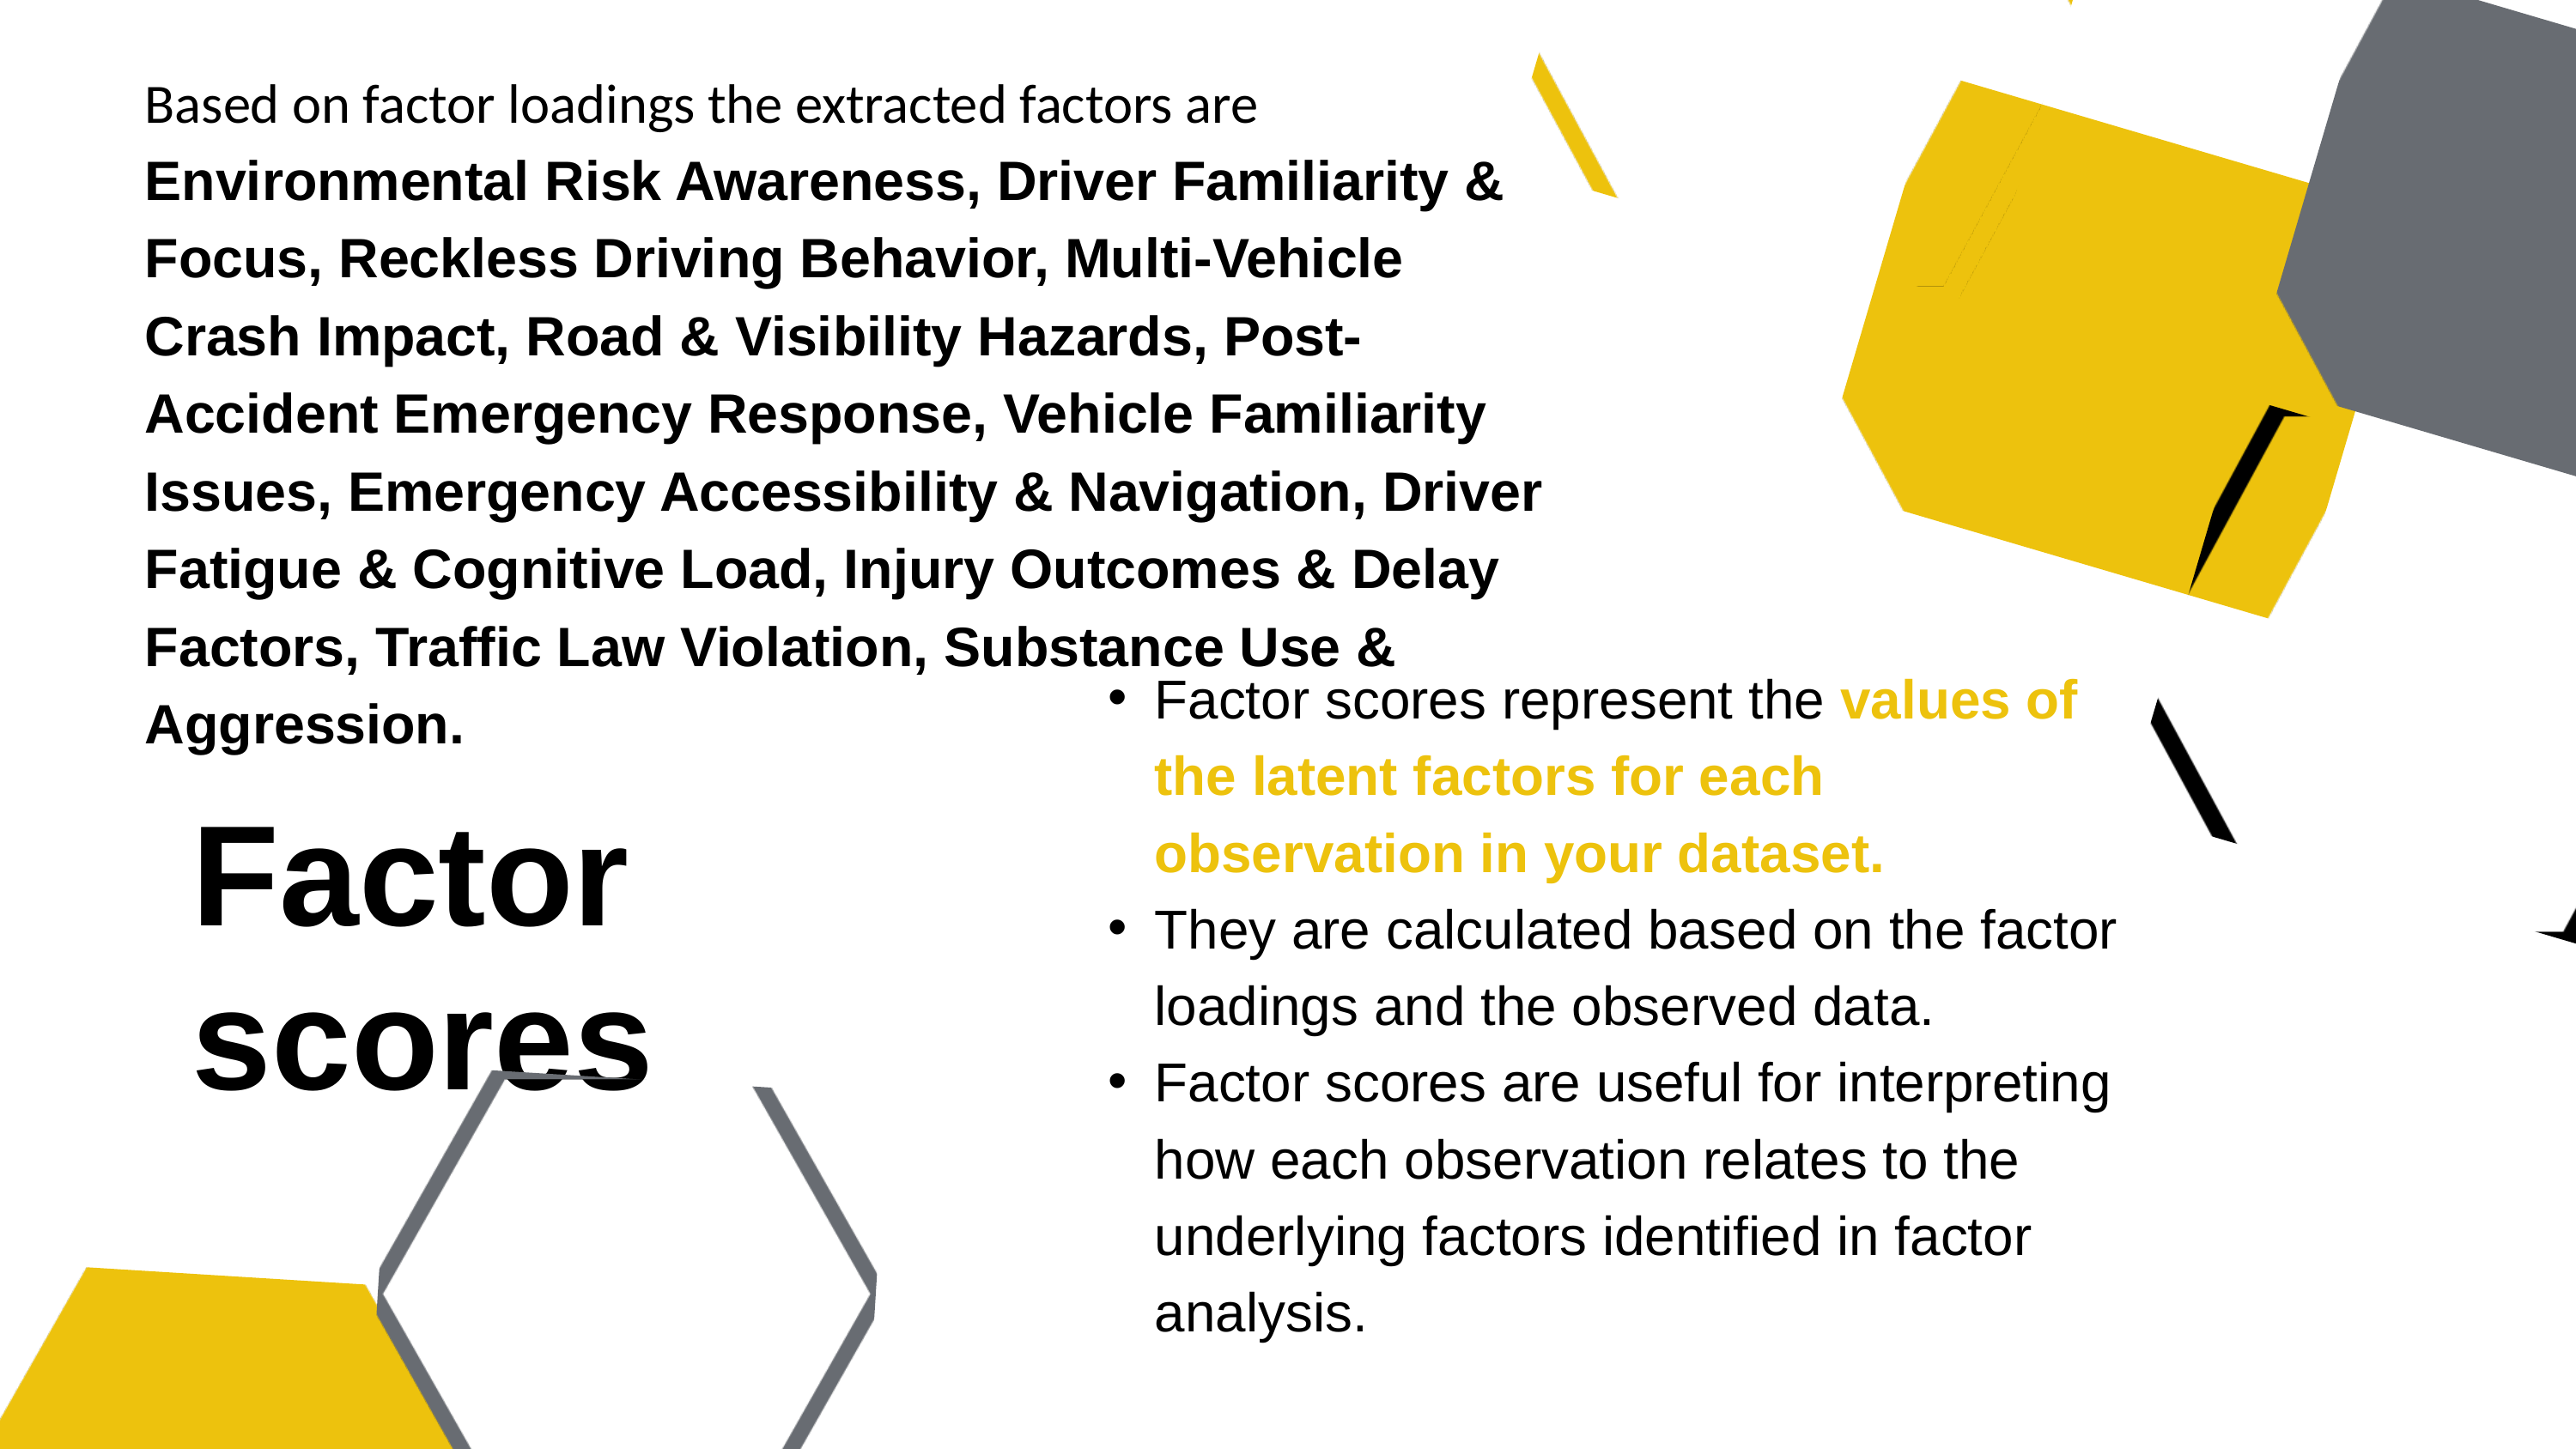

Based on factor loadings the extracted factors are Environmental Risk Awareness, Driver Familiarity & Focus, Reckless Driving Behavior, Multi-Vehicle Crash Impact, Road & Visibility Hazards, Post-Accident Emergency Response, Vehicle Familiarity Issues, Emergency Accessibility & Navigation, Driver Fatigue & Cognitive Load, Injury Outcomes & Delay Factors, Traffic Law Violation, Substance Use & Aggression.

Factor scores represent the values of the latent factors for each observation in your dataset.
They are calculated based on the factor loadings and the observed data.
Factor scores are useful for interpreting how each observation relates to the underlying factors identified in factor analysis.
Factor scores